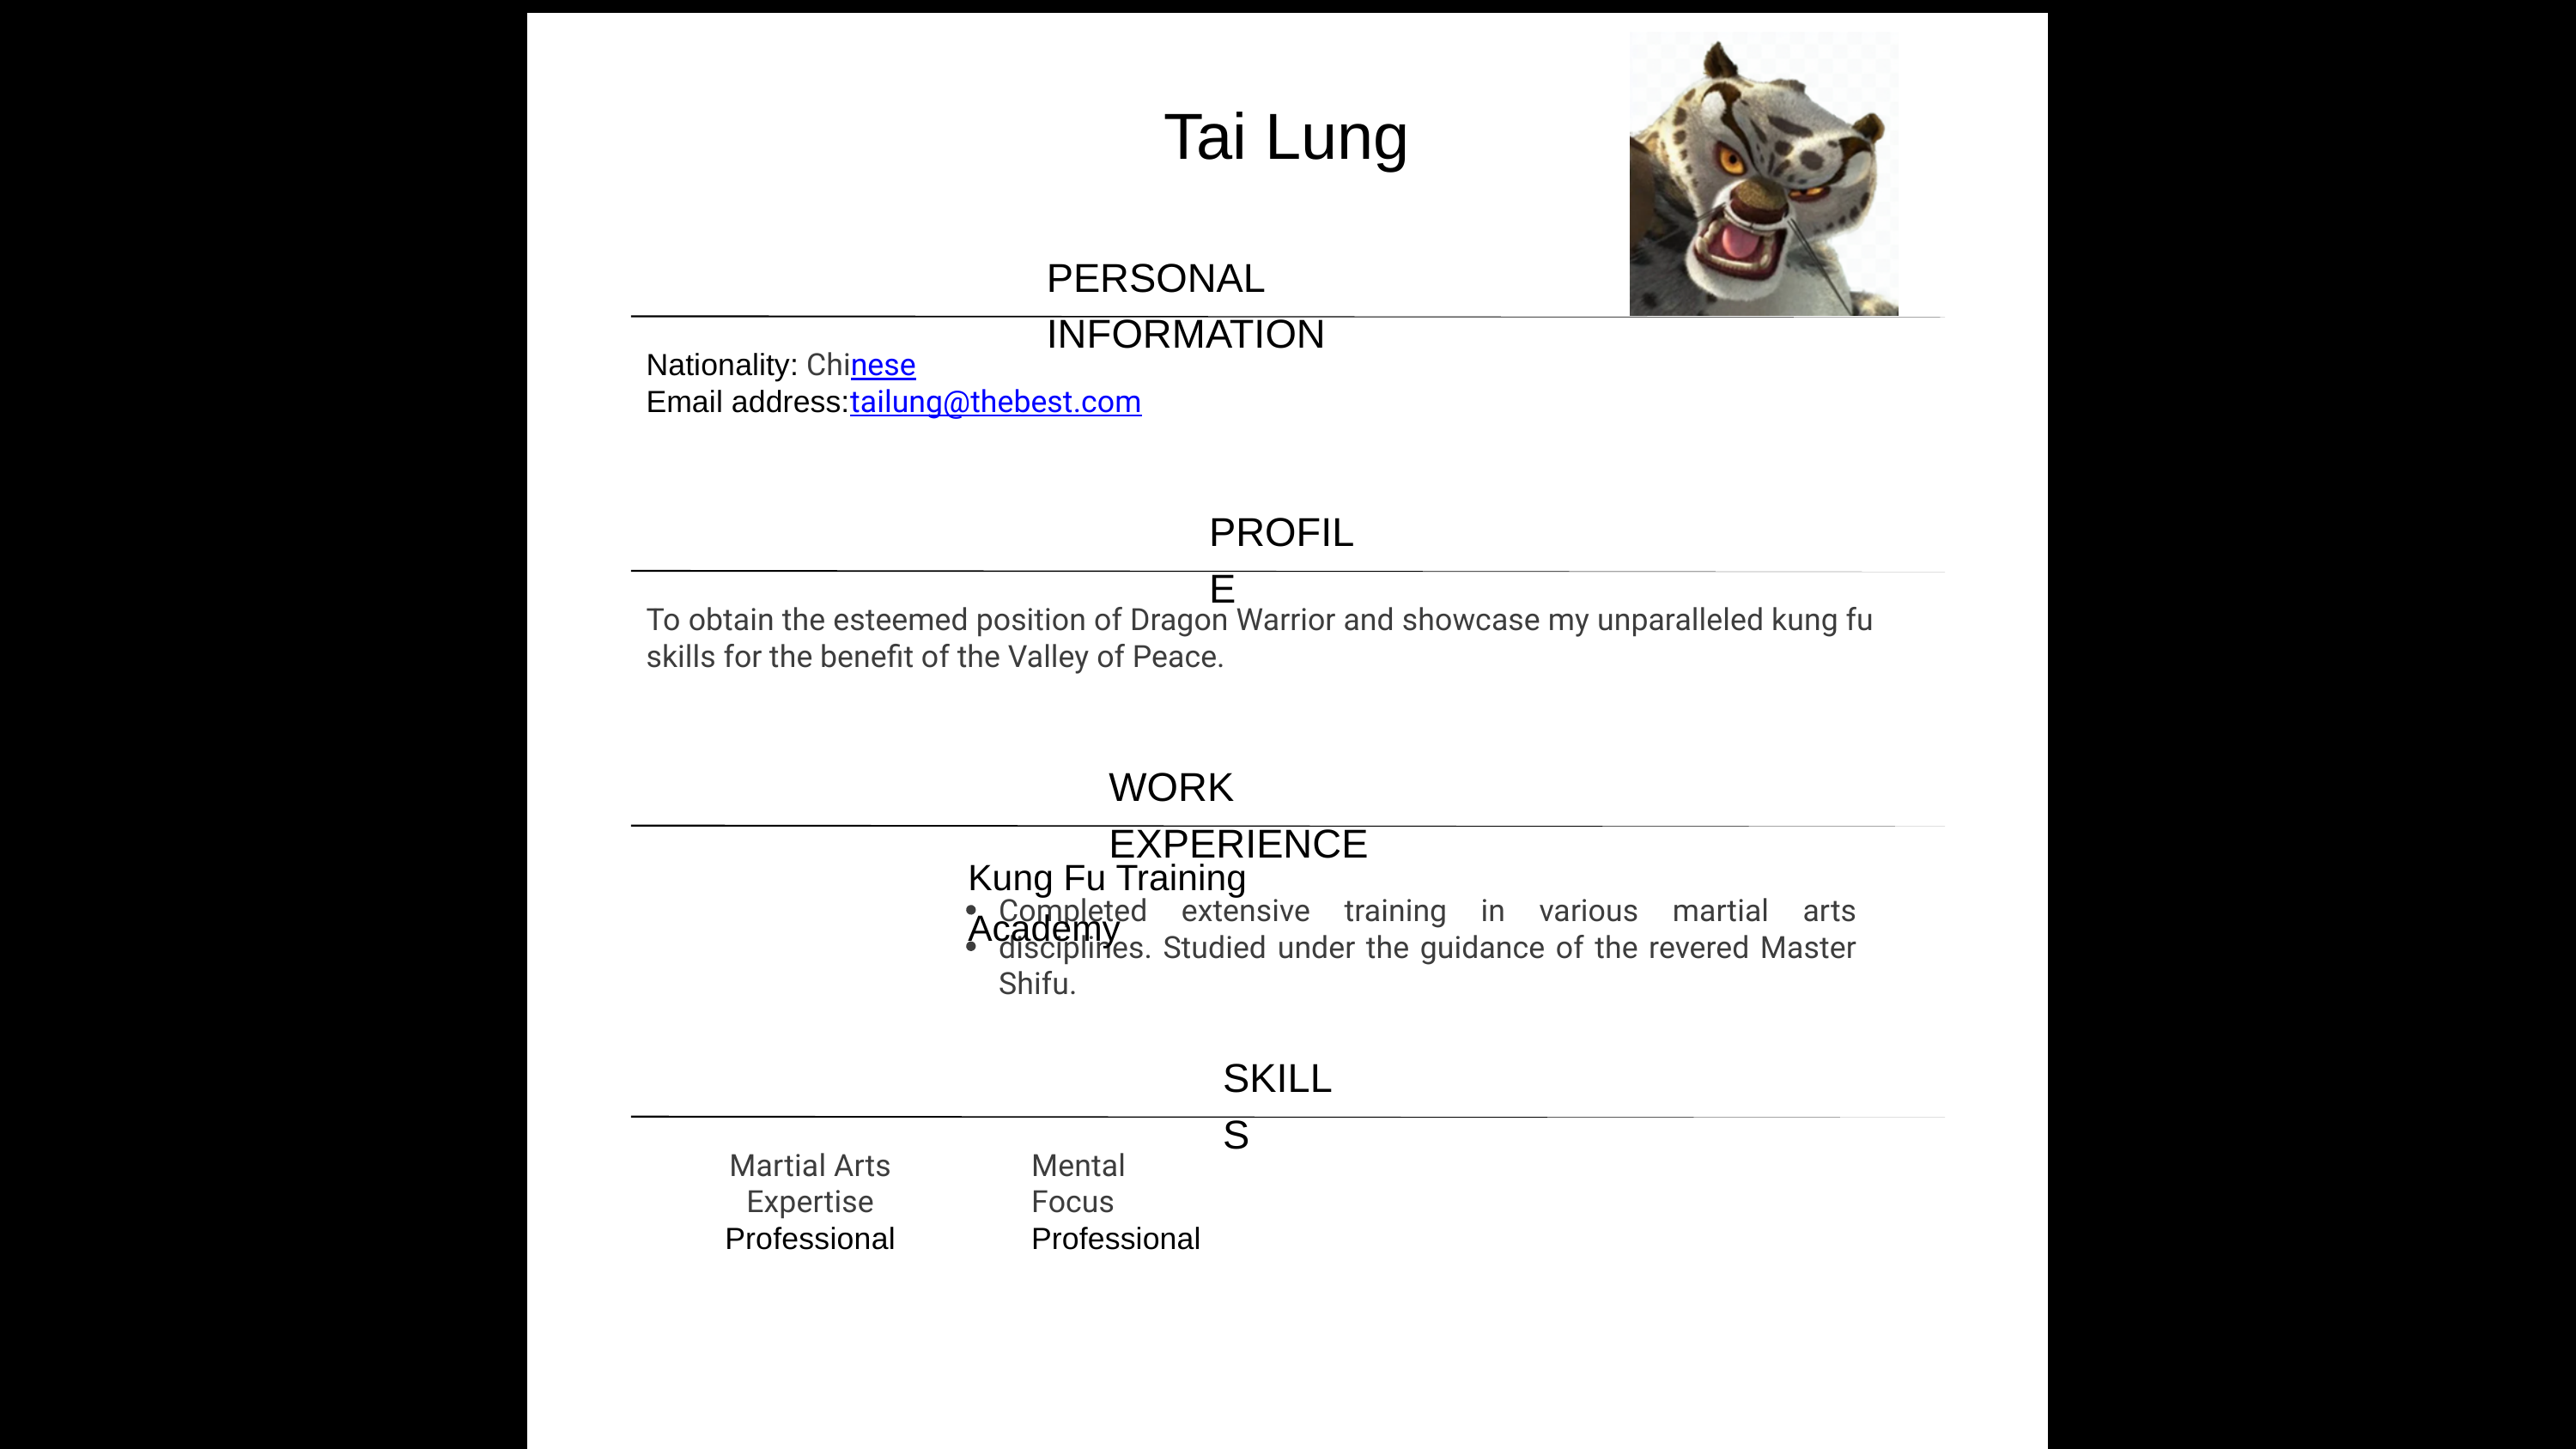

Tai Lung
PERSONAL INFORMATION
Nationality: Chinese
Email address:tailung@thebest.com
PROFILE
To obtain the esteemed position of Dragon Warrior and showcase my unparalleled kung fu skills for the benefit of the Valley of Peace.
WORK EXPERIENCE
Kung Fu Training Academy
Completed extensive training in various martial arts disciplines. Studied under the guidance of the revered Master Shifu.
SKILLS
Martial Arts Expertise Professional
Mental Focus Professional